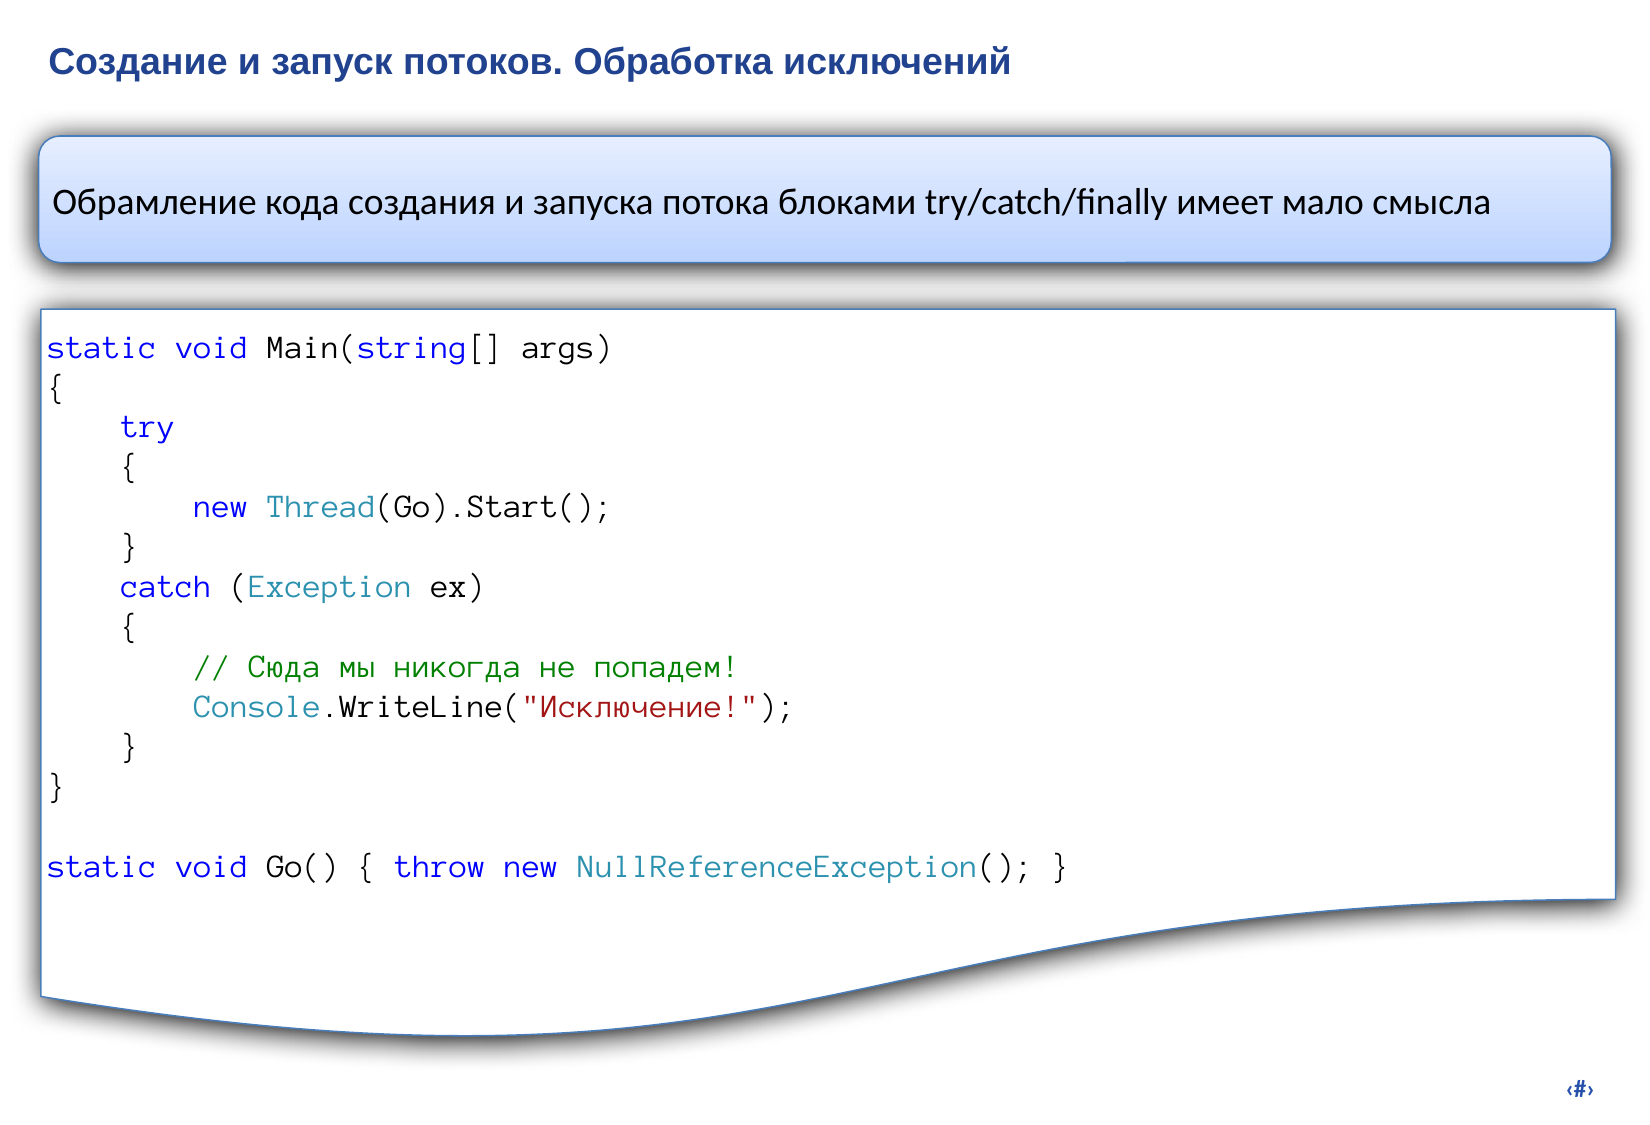

# Создание и запуск потоков. Обработка исключений

Обрамление кода создания и запуска потока блоками try/catch/finally имеет мало смысла

static void Main(string[] args)
{
    try
    {
        new Thread(Go).Start();
    }
    catch (Exception ex)
    {
        // Сюда мы никогда не попадем!
        Console.WriteLine("Исключение!");
    }
}

static void Go() { throw new NullReferenceException(); }